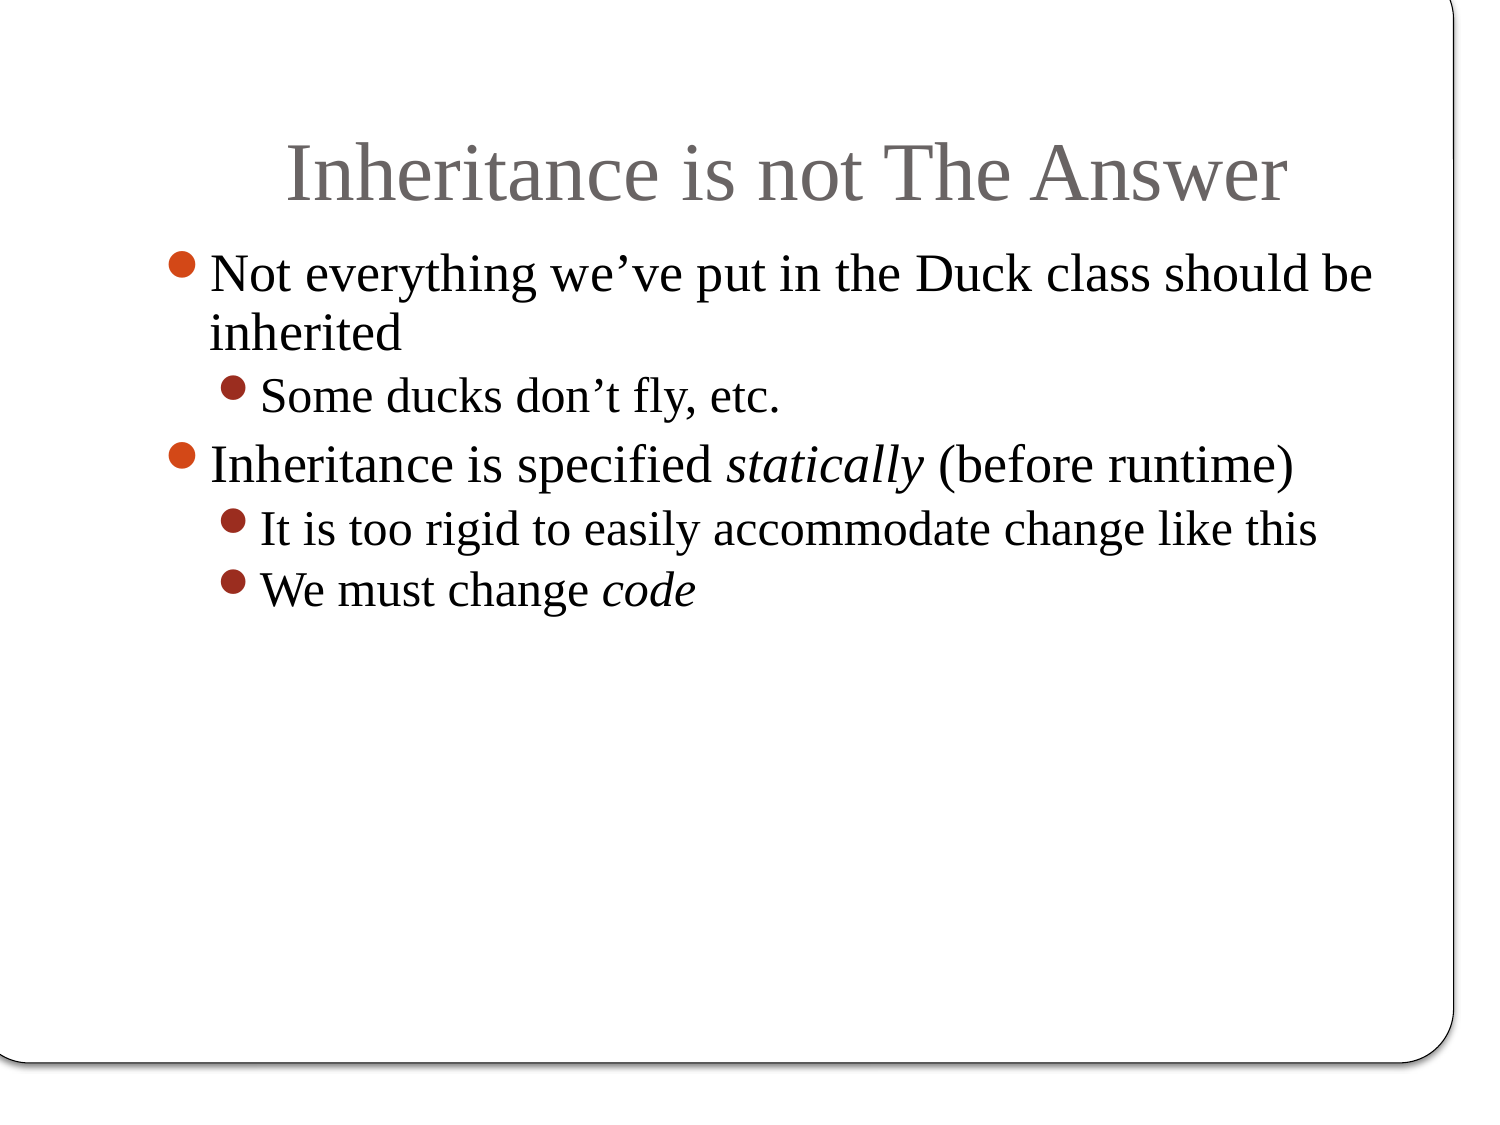

# Inheritance is not The Answer
Not everything we’ve put in the Duck class should be inherited
Some ducks don’t fly, etc.
Inheritance is specified statically (before runtime)
It is too rigid to easily accommodate change like this
We must change code